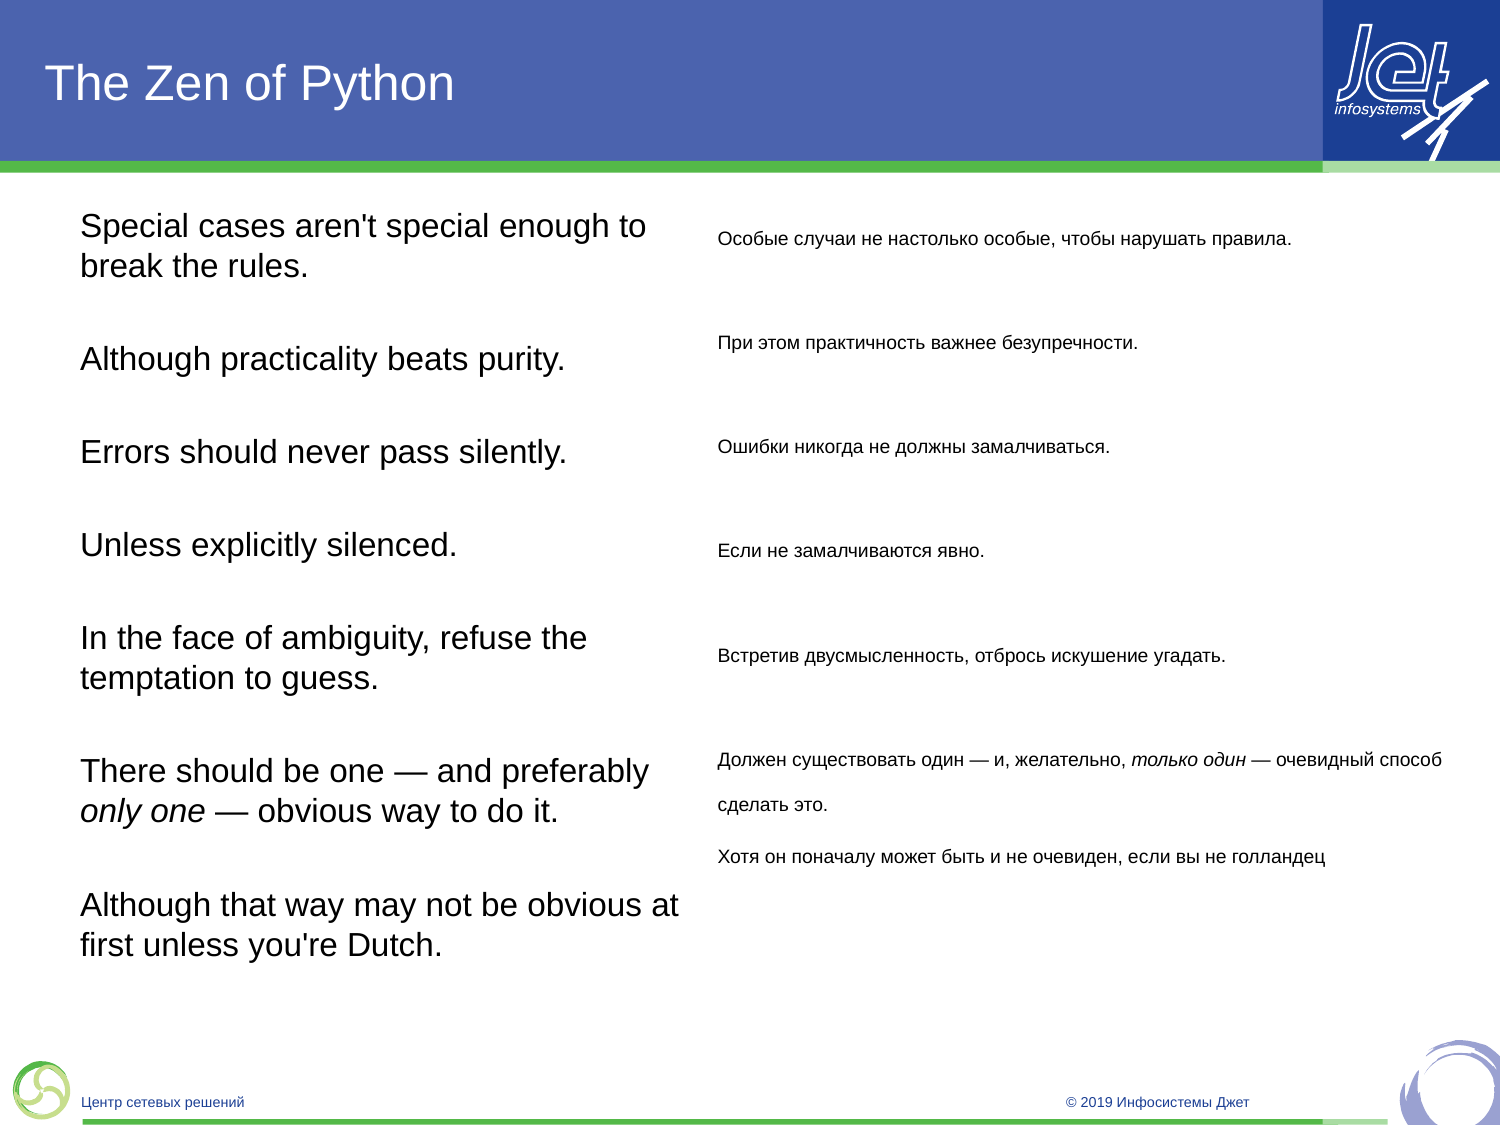

# The Zen of Python
Special cases aren't special enough to break the rules.

Although practicality beats purity.

Errors should never pass silently.

Unless explicitly silenced.

In the face of ambiguity, refuse the temptation to guess.

There should be one — and preferably only one — obvious way to do it.

Although that way may not be obvious at first unless you're Dutch.

Особые случаи не настолько особые, чтобы нарушать правила.

При этом практичность важнее безупречности.

Ошибки никогда не должны замалчиваться.

Если не замалчиваются явно.

Встретив двусмысленность, отбрось искушение угадать.

Должен существовать один — и, желательно, только один — очевидный способ сделать это.
Хотя он поначалу может быть и не очевиден, если вы не голландец